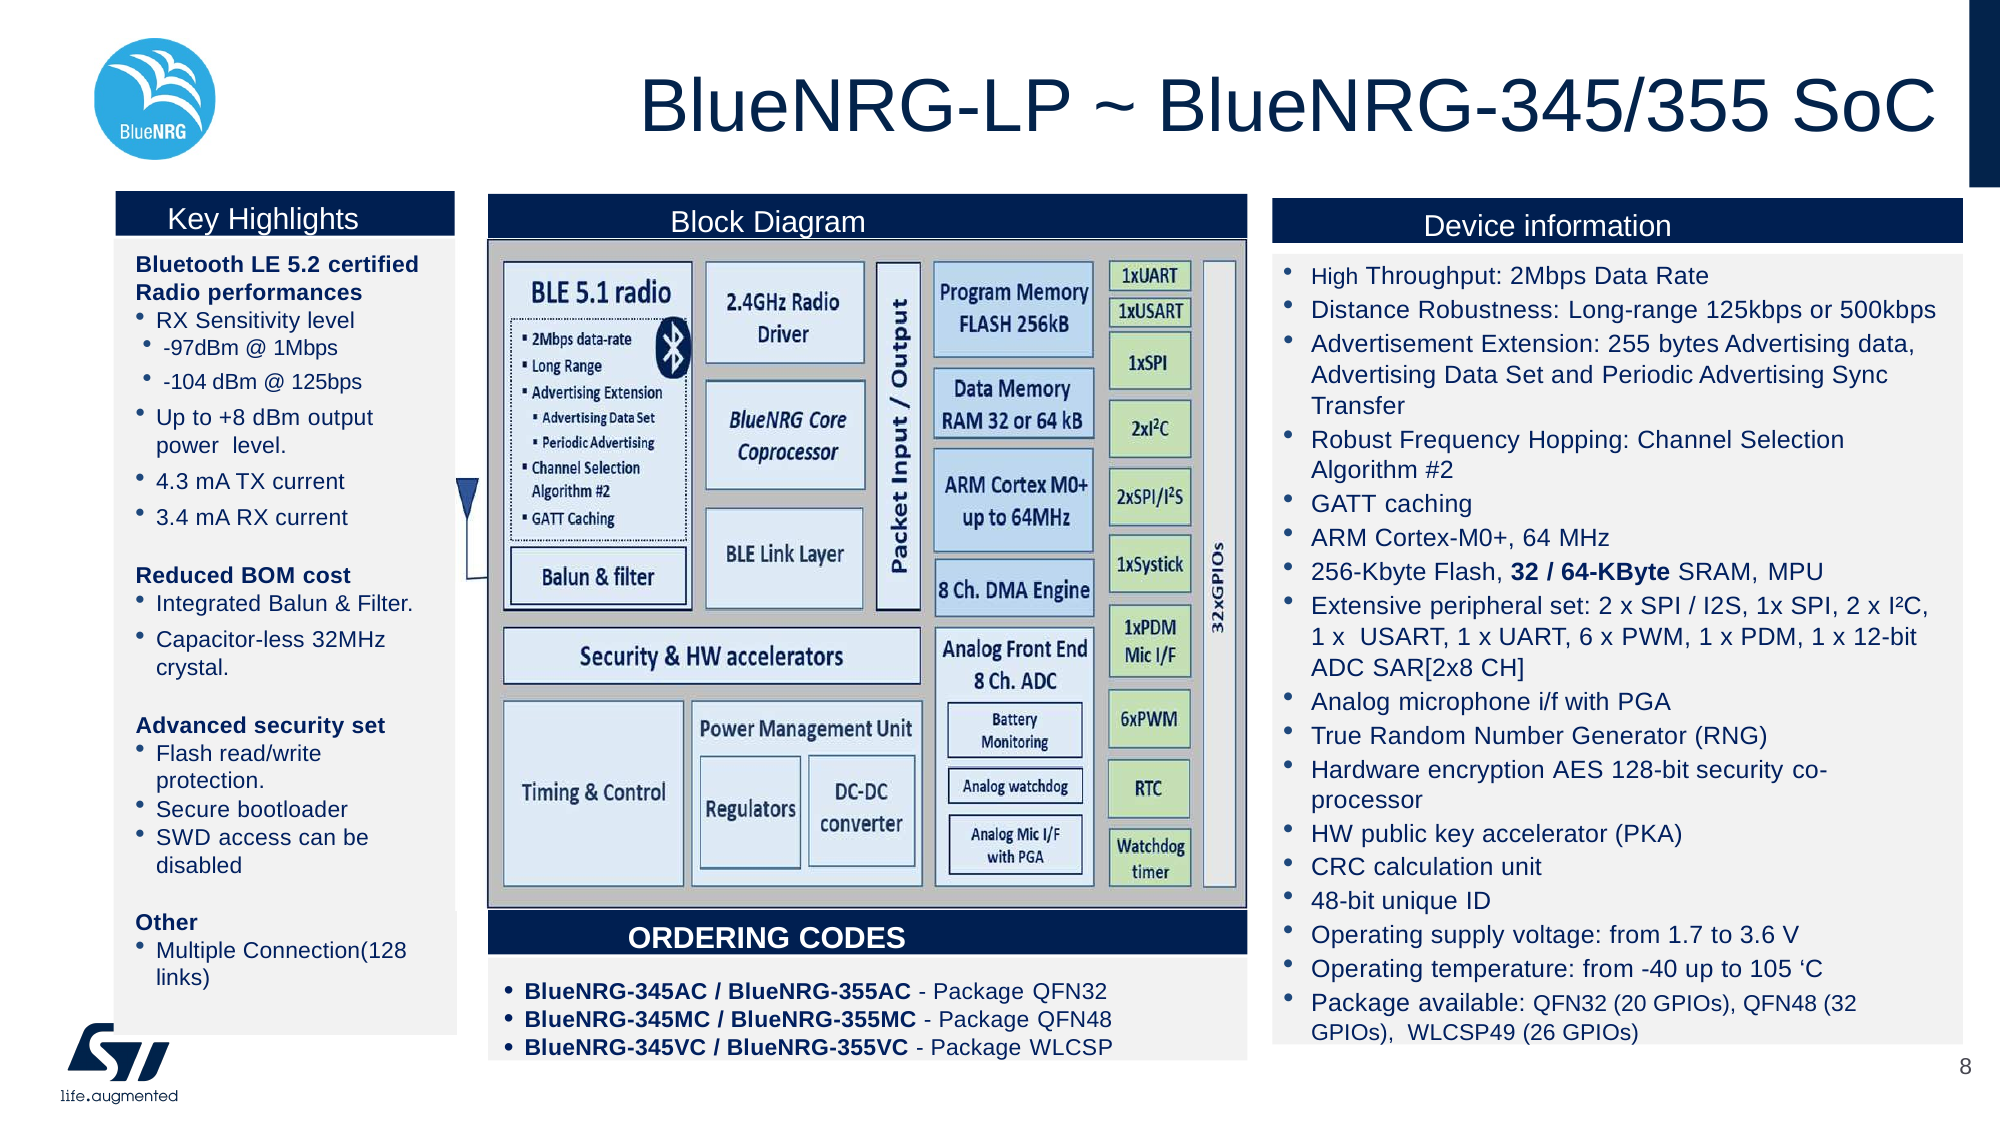

# BlueNRG-LP ~ BlueNRG-345/355 SoC

Key Highlights
Block Diagram
Device information
Bluetooth LE 5.2 certified
Radio performances
RX Sensitivity level
-97dBm @ 1Mbps
-104 dBm @ 125bps
Up to +8 dBm output power  level.
4.3 mA TX current
3.4 mA RX current

Reduced BOM cost
Integrated Balun & Filter.
Capacitor-less 32MHz crystal.

Advanced security set
Flash read/write protection.
Secure bootloader
SWD access can be disabled

Other
Multiple Connection(128 links)

High Throughput: 2Mbps Data Rate
Distance Robustness: Long-range 125kbps or 500kbps
Advertisement Extension: 255 bytes Advertising data,  Advertising Data Set and Periodic Advertising Sync Transfer
Robust Frequency Hopping: Channel Selection Algorithm #2
GATT caching
ARM Cortex-M0+, 64 MHz
256-Kbyte Flash, 32 / 64-KByte SRAM, MPU
Extensive peripheral set: 2 x SPI / I2S, 1x SPI, 2 x I²C, 1 x  USART, 1 x UART, 6 x PWM, 1 x PDM, 1 x 12-bit ADC SAR[2x8 CH]
Analog microphone i/f with PGA
True Random Number Generator (RNG)
Hardware encryption AES 128-bit security co-processor
HW public key accelerator (PKA)
CRC calculation unit
48-bit unique ID
Operating supply voltage: from 1.7 to 3.6 V
Operating temperature: from -40 up to 105 ‘C
Package available: QFN32 (20 GPIOs), QFN48 (32 GPIOs),  WLCSP49 (26 GPIOs)
ORDERING CODES
BlueNRG-345AC / BlueNRG-355AC - Package QFN32
BlueNRG-345MC / BlueNRG-355MC - Package QFN48
BlueNRG-345VC / BlueNRG-355VC - Package WLCSP
8